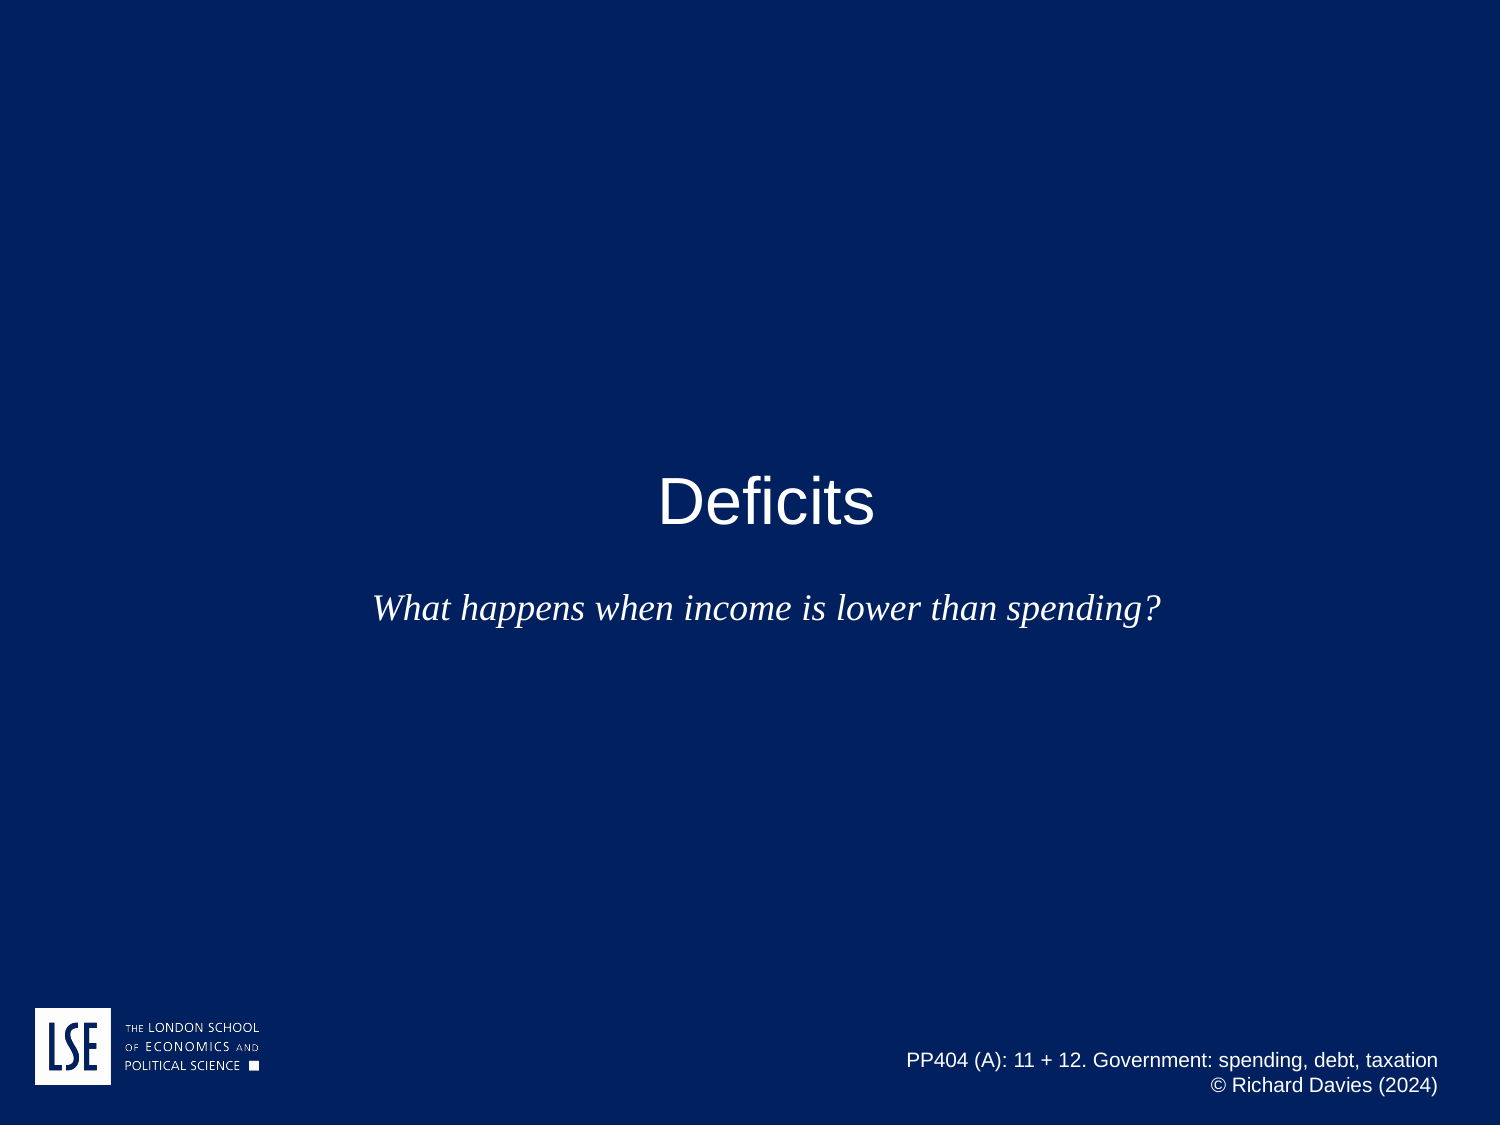

Deficits

What happens when income is lower than spending?